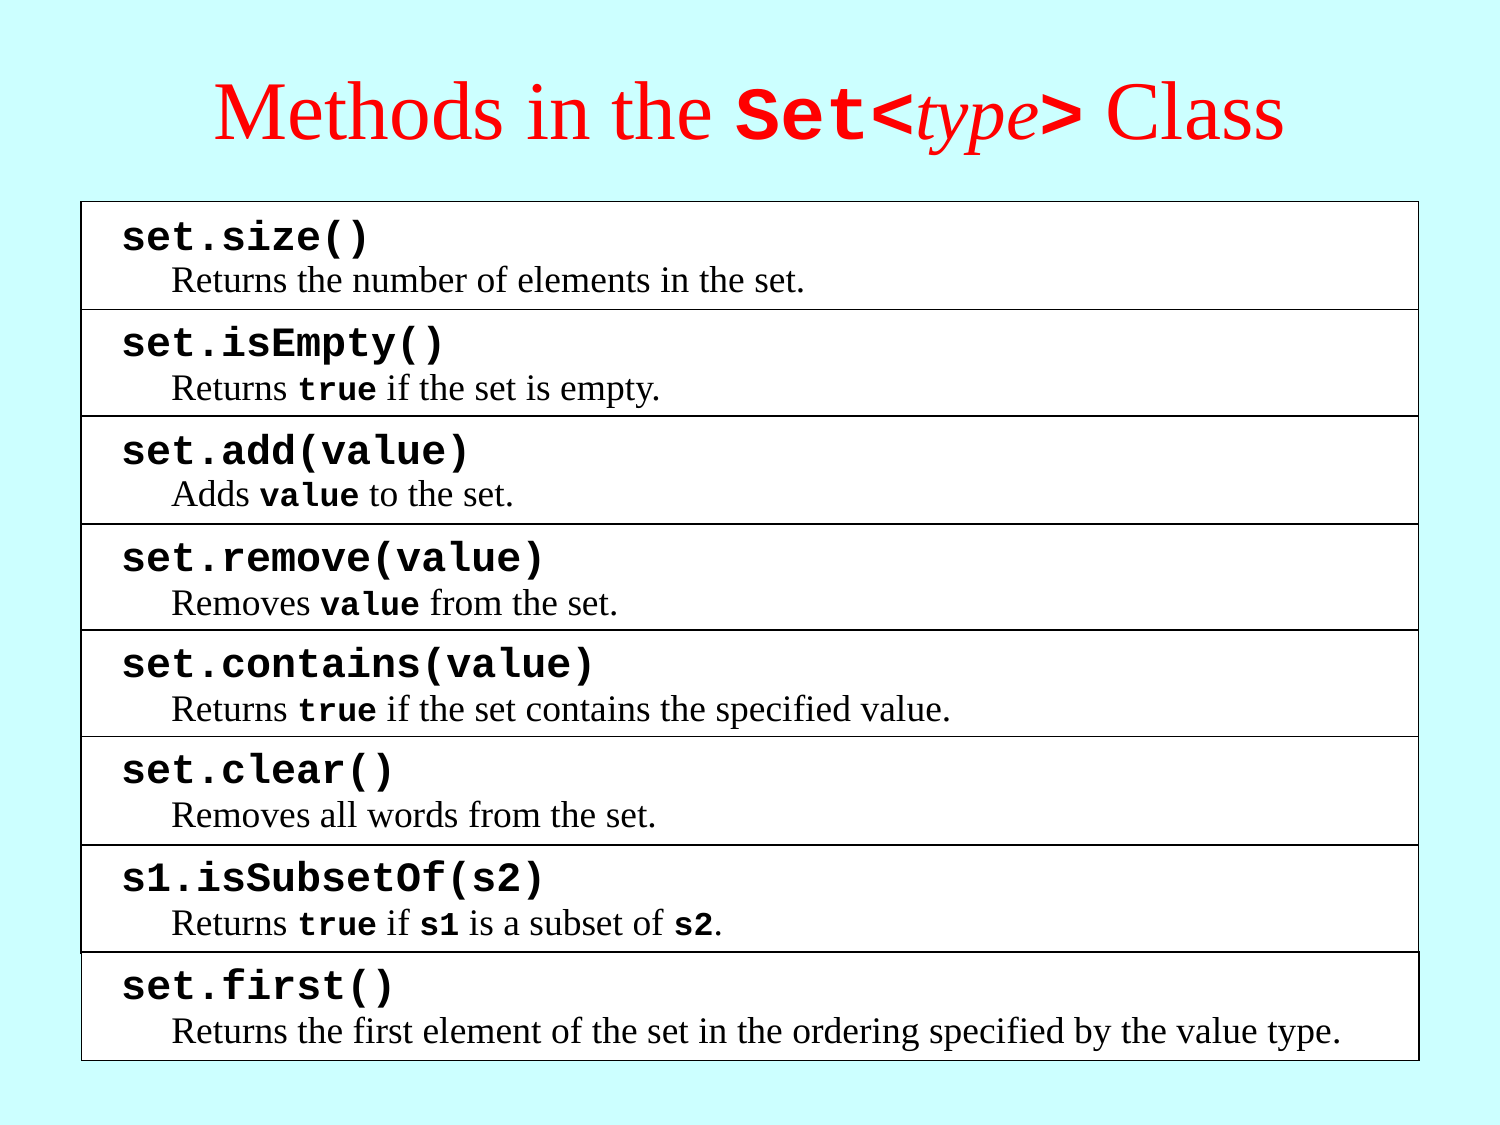

# Methods in the Set<type> Class

set.size()
Returns the number of elements in the set.
set.isEmpty()

Returns true if the set is empty.

set.add(value)
Adds value to the set.
set.remove(value)

Removes value from the set.
set.contains(value)

Returns true if the set contains the specified value.
set.clear()

Removes all words from the set.
s1.isSubsetOf(s2)

Returns true if s1 is a subset of s2.
set.first()

Returns the first element of the set in the ordering specified by the value type.